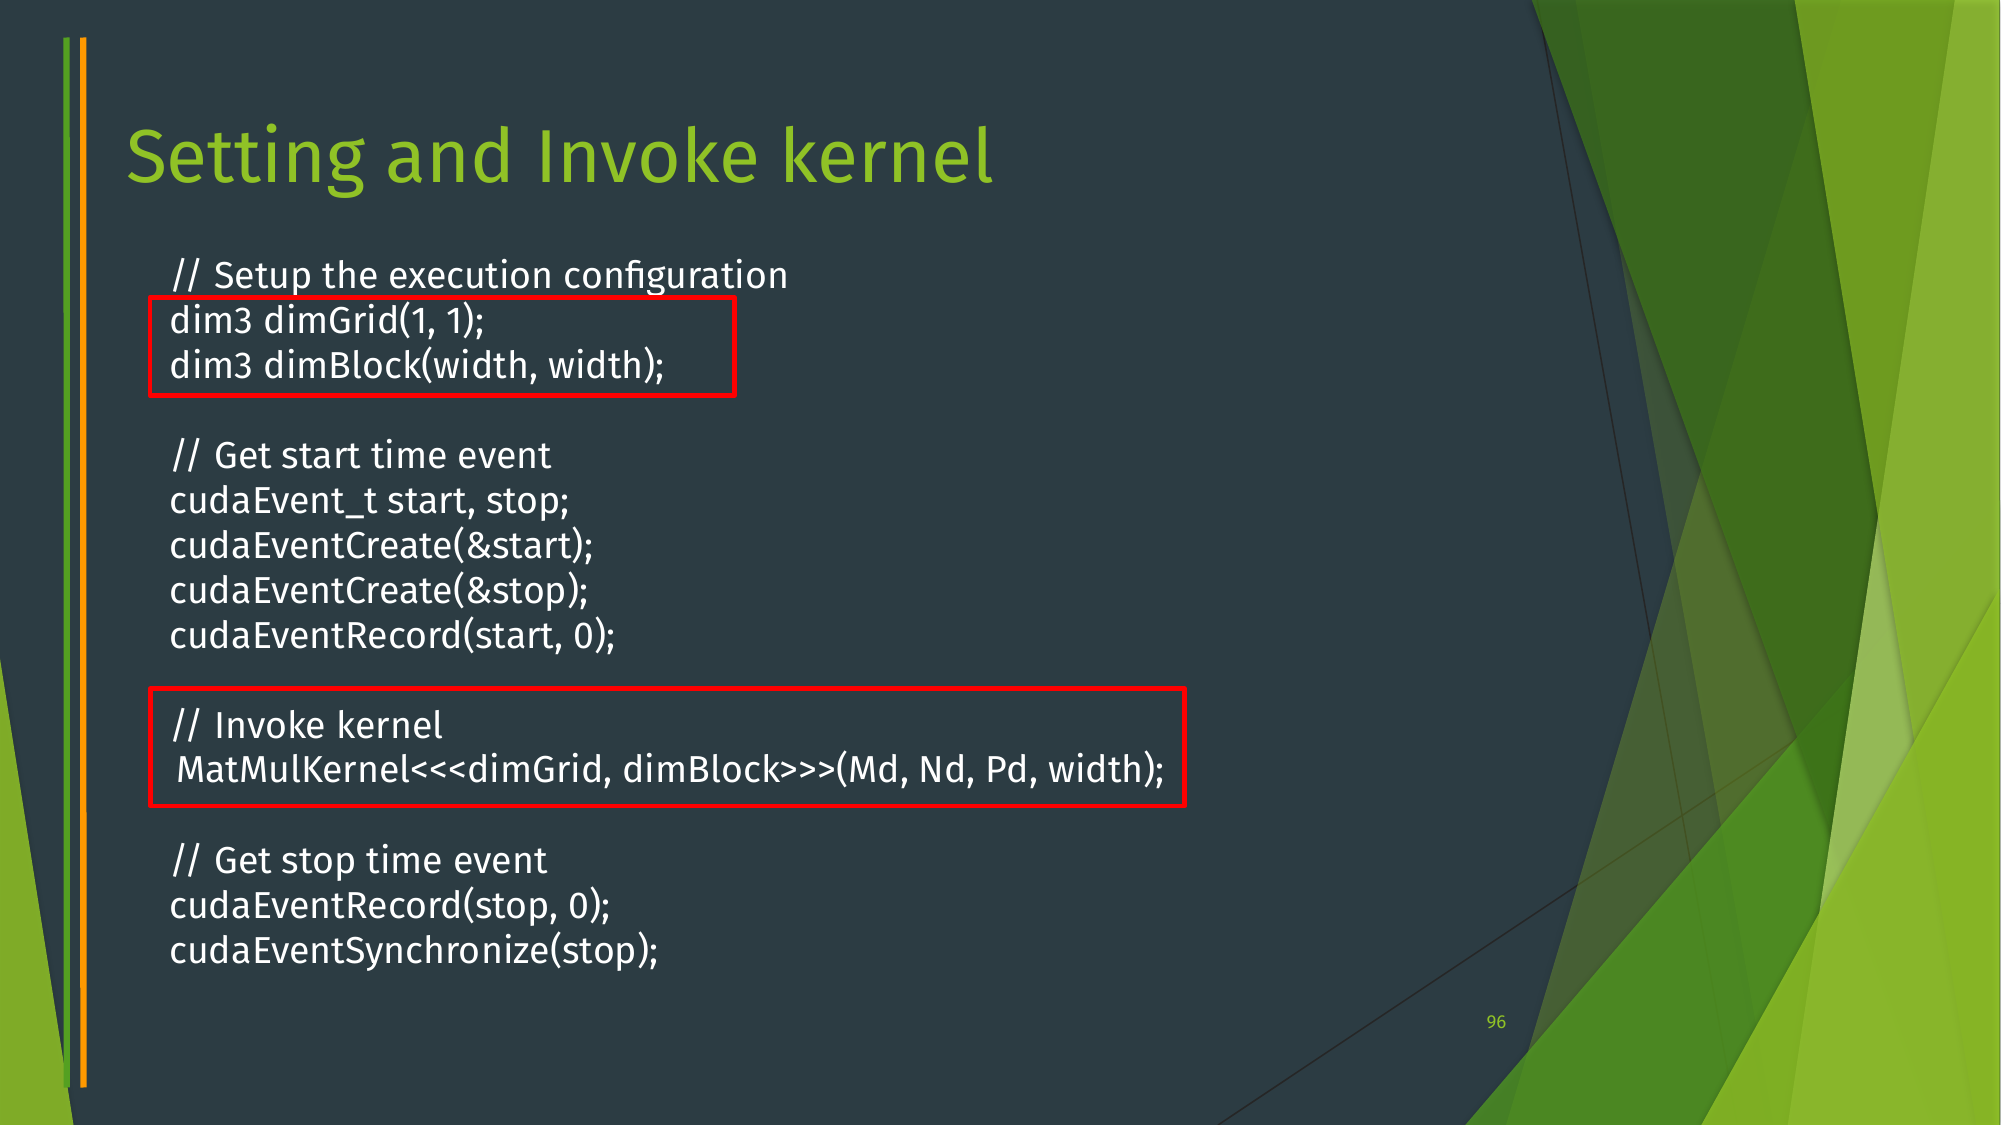

# Setting and Invoke kernel
    // Setup the execution configuration
    dim3 dimGrid(1, 1);
    dim3 dimBlock(width, width);

    // Get start time event
    cudaEvent_t start, stop;
    cudaEventCreate(&start);
    cudaEventCreate(&stop);
    cudaEventRecord(start, 0);

    // Invoke kernel

    // Get stop time event
    cudaEventRecord(stop, 0);
    cudaEventSynchronize(stop);

MatMulKernel<<<dimGrid, dimBlock>>>(Md, Nd, Pd, width);
96